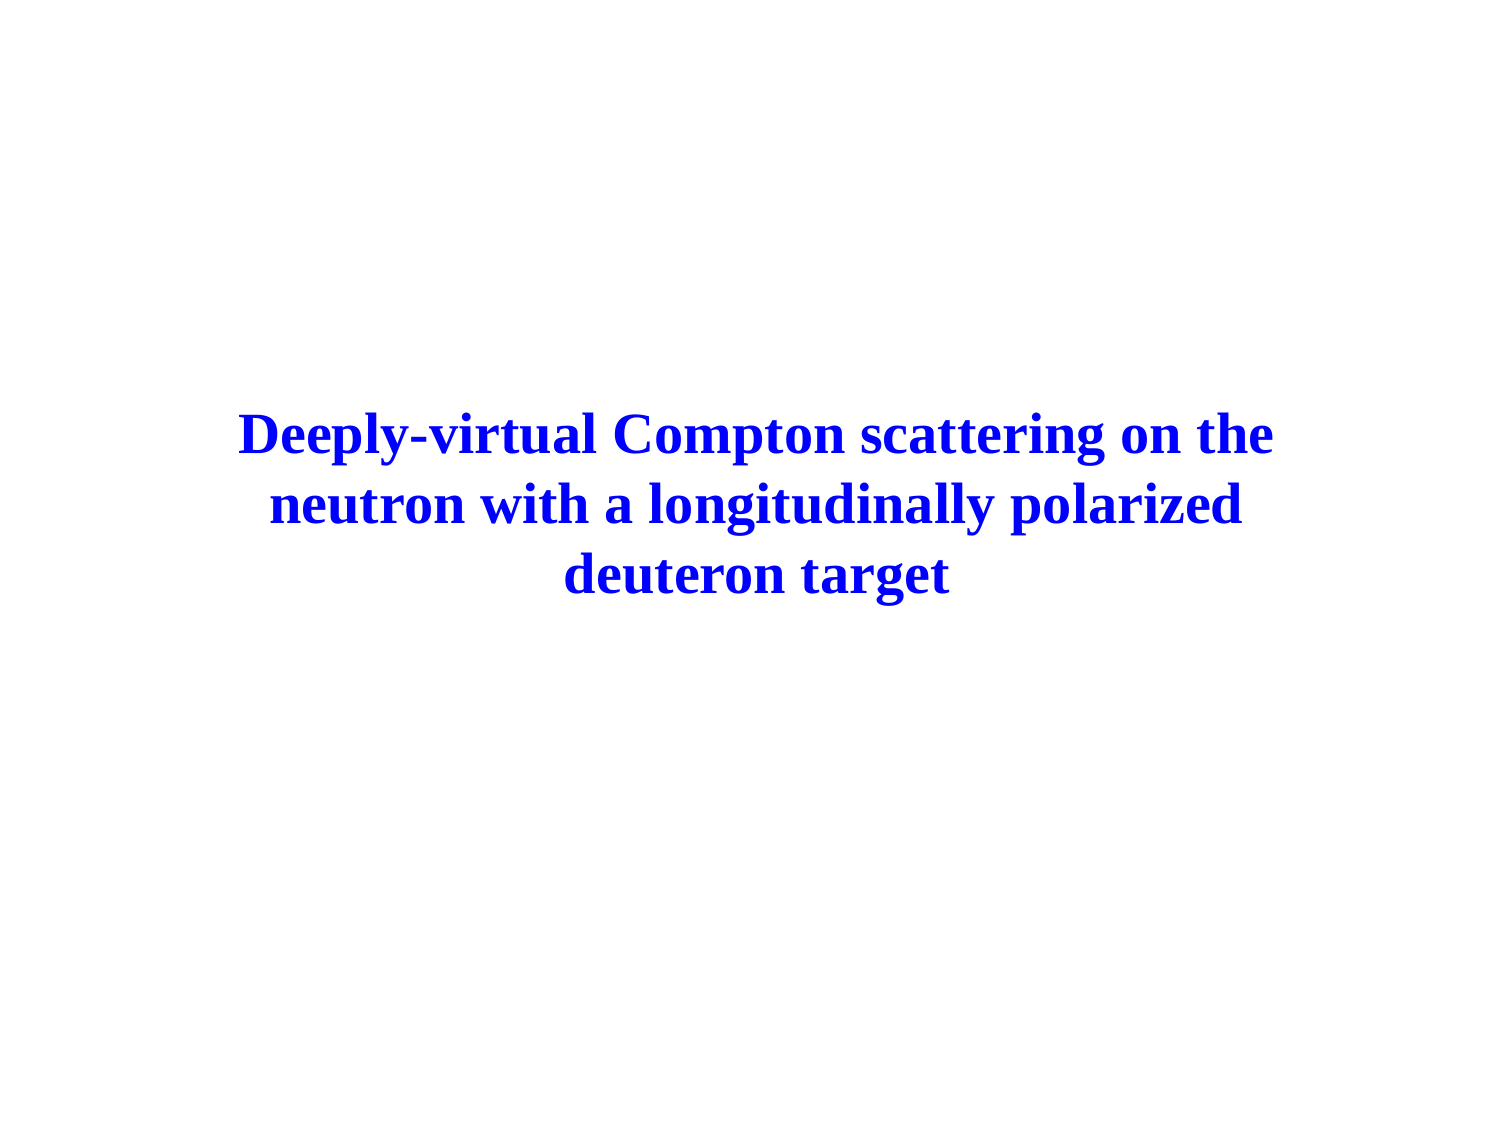

Deeply-virtual Compton scattering on the neutron with a longitudinally polarized deuteron target